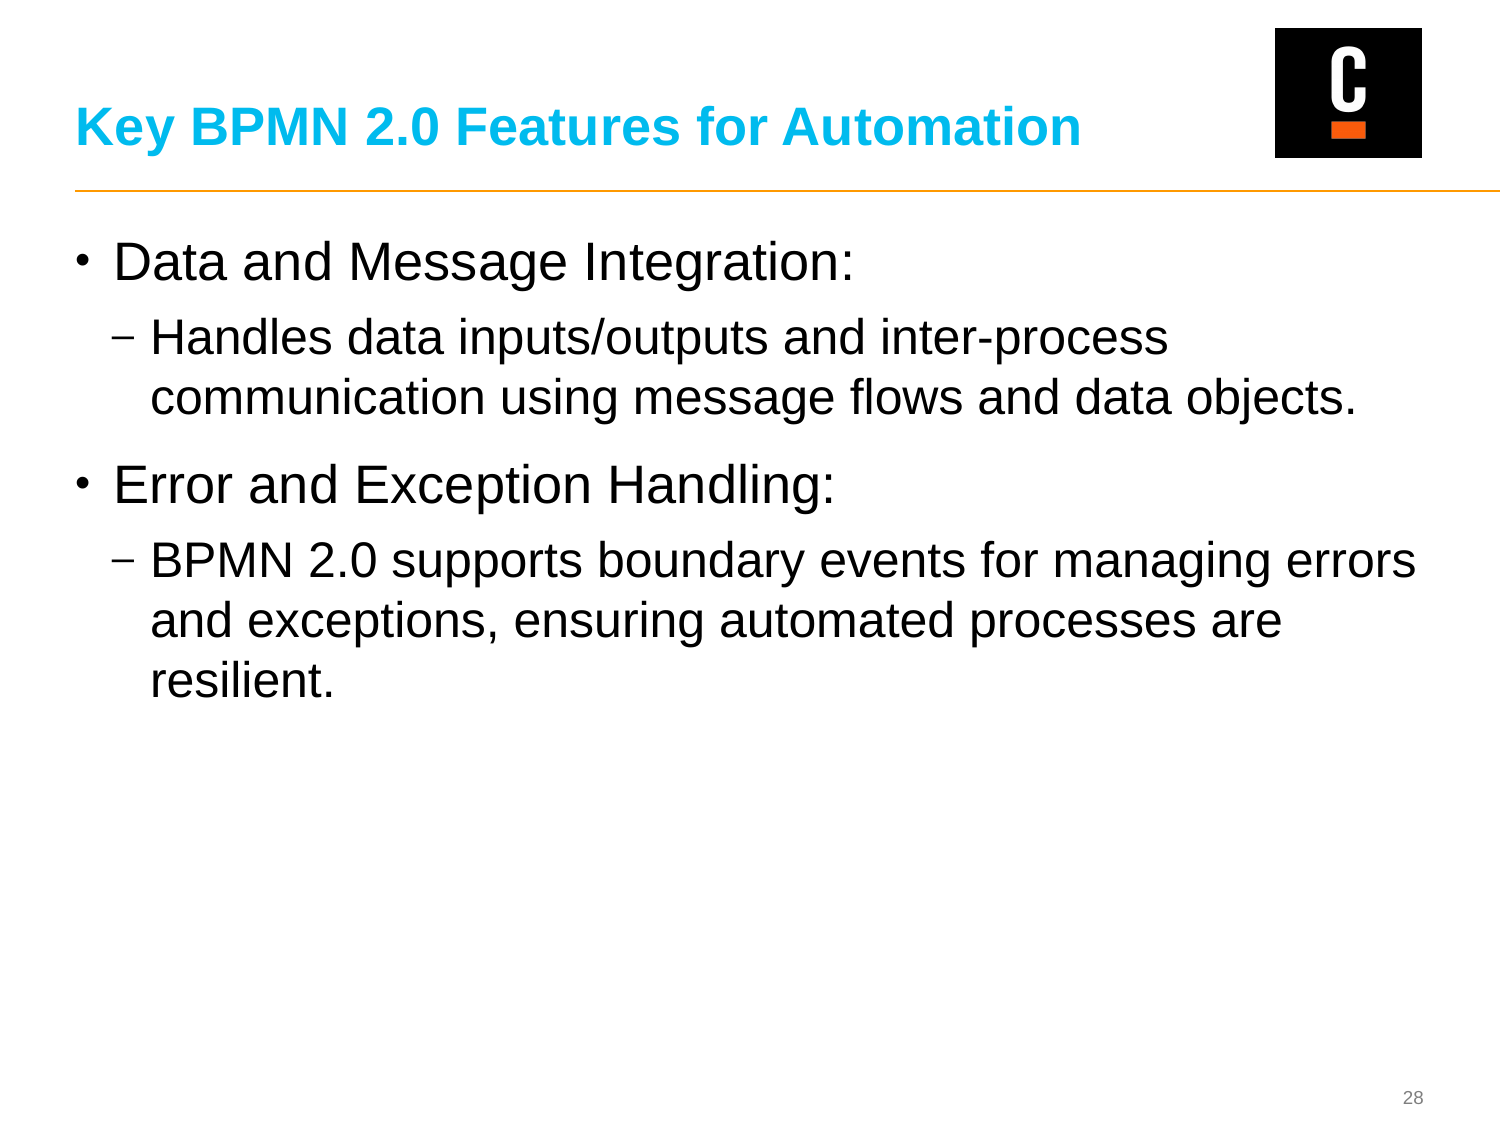

# Key BPMN 2.0 Features for Automation
Data and Message Integration:
Handles data inputs/outputs and inter-process communication using message flows and data objects.
Error and Exception Handling:
BPMN 2.0 supports boundary events for managing errors and exceptions, ensuring automated processes are resilient.